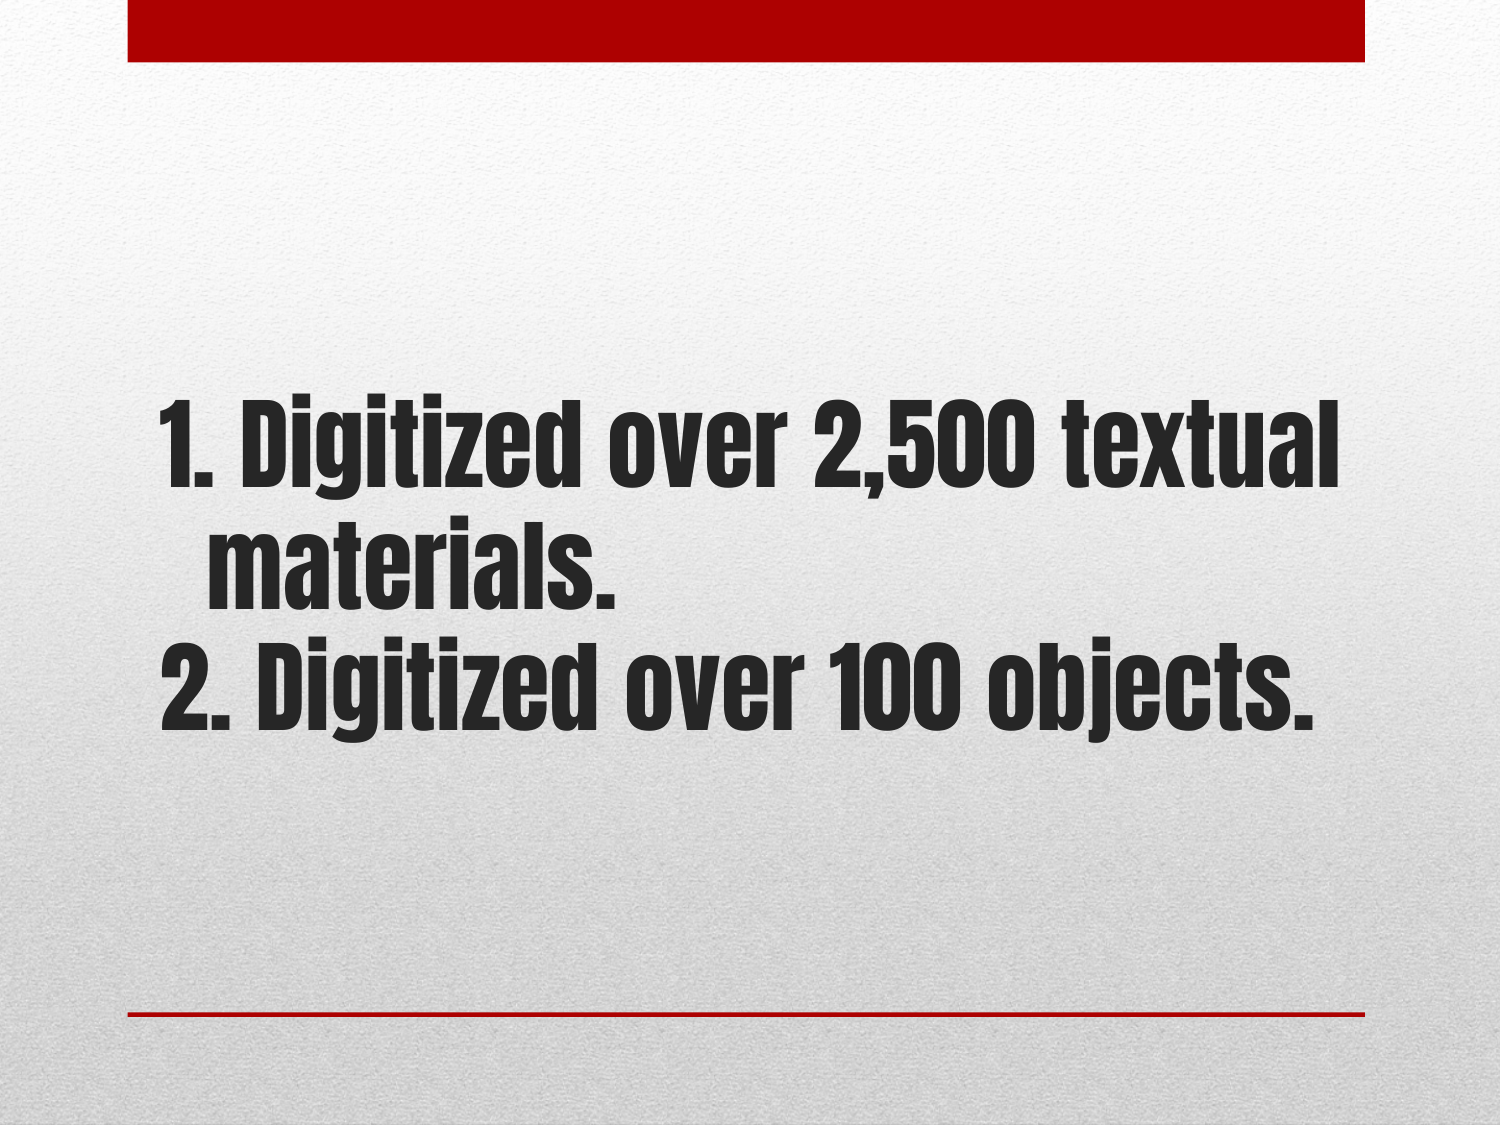

# 1. Digitized over 2,500 textual     materials. 2. Digitized over 100 objects.